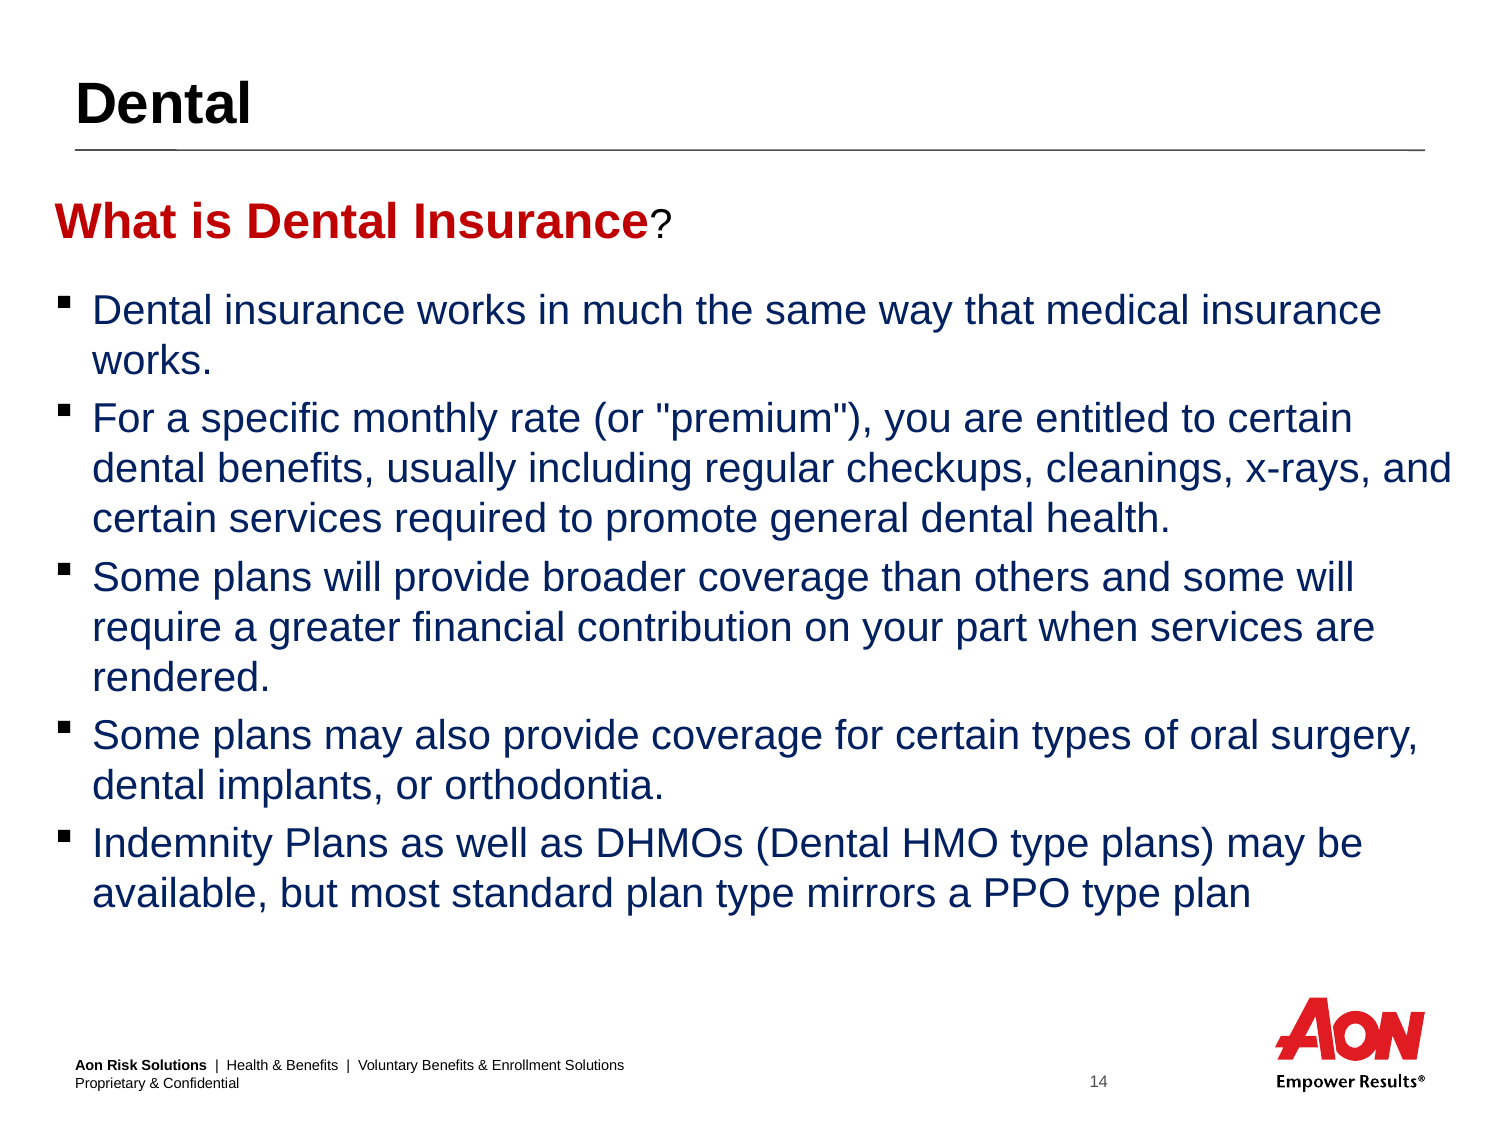

# Dental
What is Dental Insurance?

Dental insurance works in much the same way that medical insurance works.
For a specific monthly rate (or "premium"), you are entitled to certain dental benefits, usually including regular checkups, cleanings, x-rays, and certain services required to promote general dental health.
Some plans will provide broader coverage than others and some will require a greater financial contribution on your part when services are rendered.
Some plans may also provide coverage for certain types of oral surgery, dental implants, or orthodontia.
Indemnity Plans as well as DHMOs (Dental HMO type plans) may be available, but most standard plan type mirrors a PPO type plan